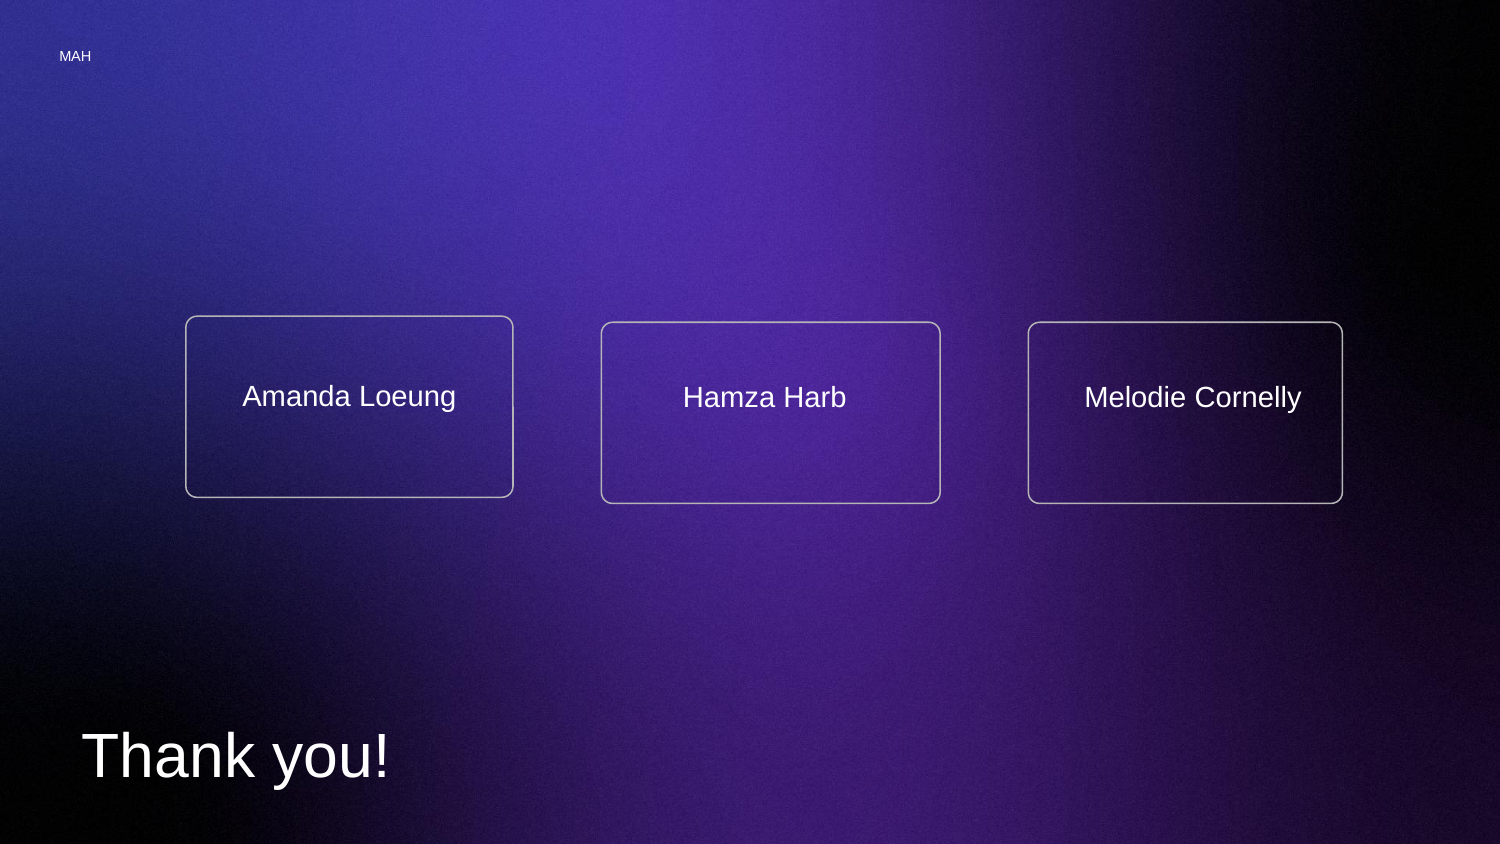

MAH

Amanda Loeung

# Hamza Harb

    Melodie Cornelly

Thank you!